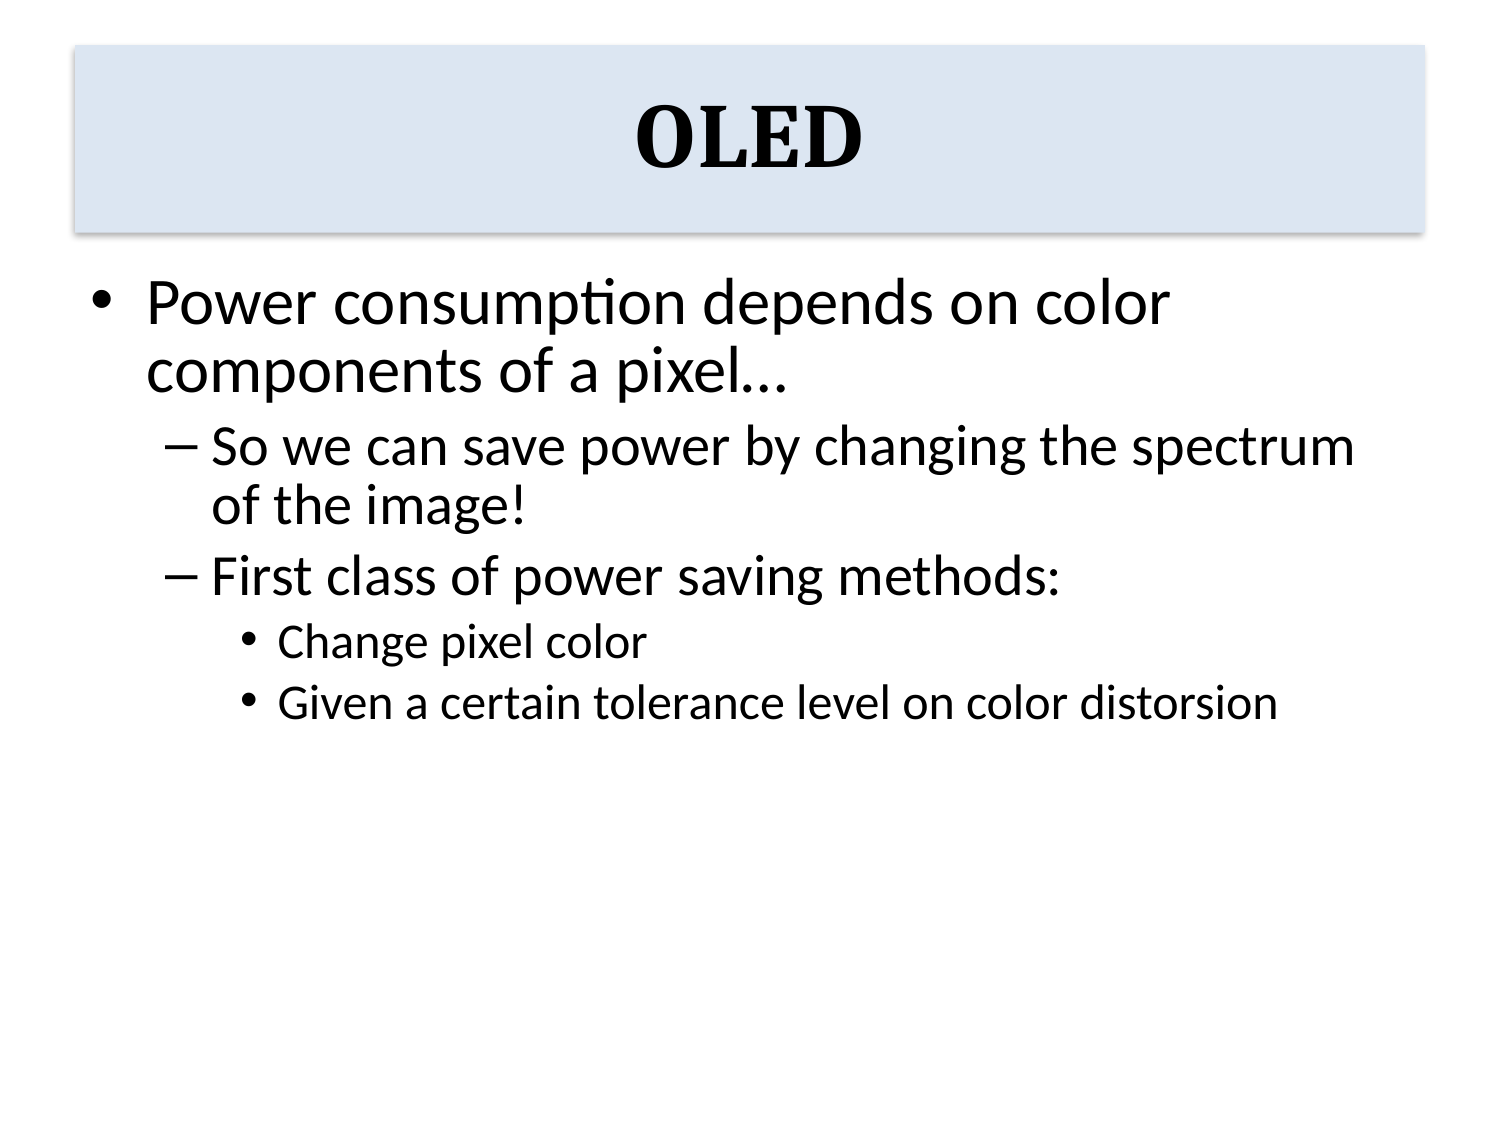

# OLED
Power consumption depends on color components of a pixel…
So we can save power by changing the spectrum of the image!
First class of power saving methods:
Change pixel color
Given a certain tolerance level on color distorsion